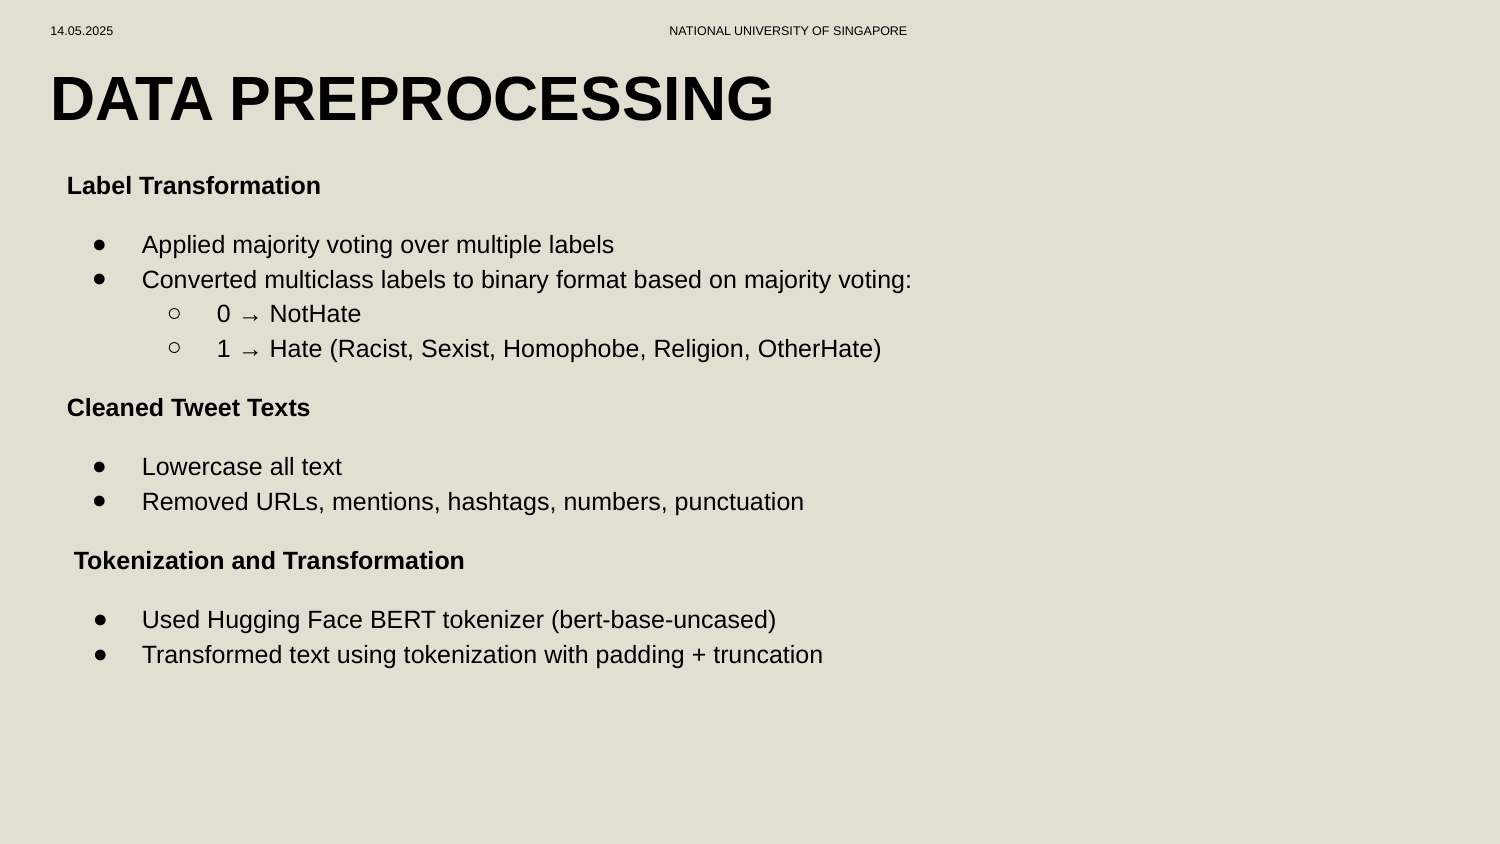

14.05.2025
NATIONAL UNIVERSITY OF SINGAPORE
# DATA PREPROCESSING
Label Transformation
Applied majority voting over multiple labels
Converted multiclass labels to binary format based on majority voting:
0 → NotHate
1 → Hate (Racist, Sexist, Homophobe, Religion, OtherHate)
Cleaned Tweet Texts
Lowercase all text
Removed URLs, mentions, hashtags, numbers, punctuation
 Tokenization and Transformation
Used Hugging Face BERT tokenizer (bert-base-uncased)
Transformed text using tokenization with padding + truncation